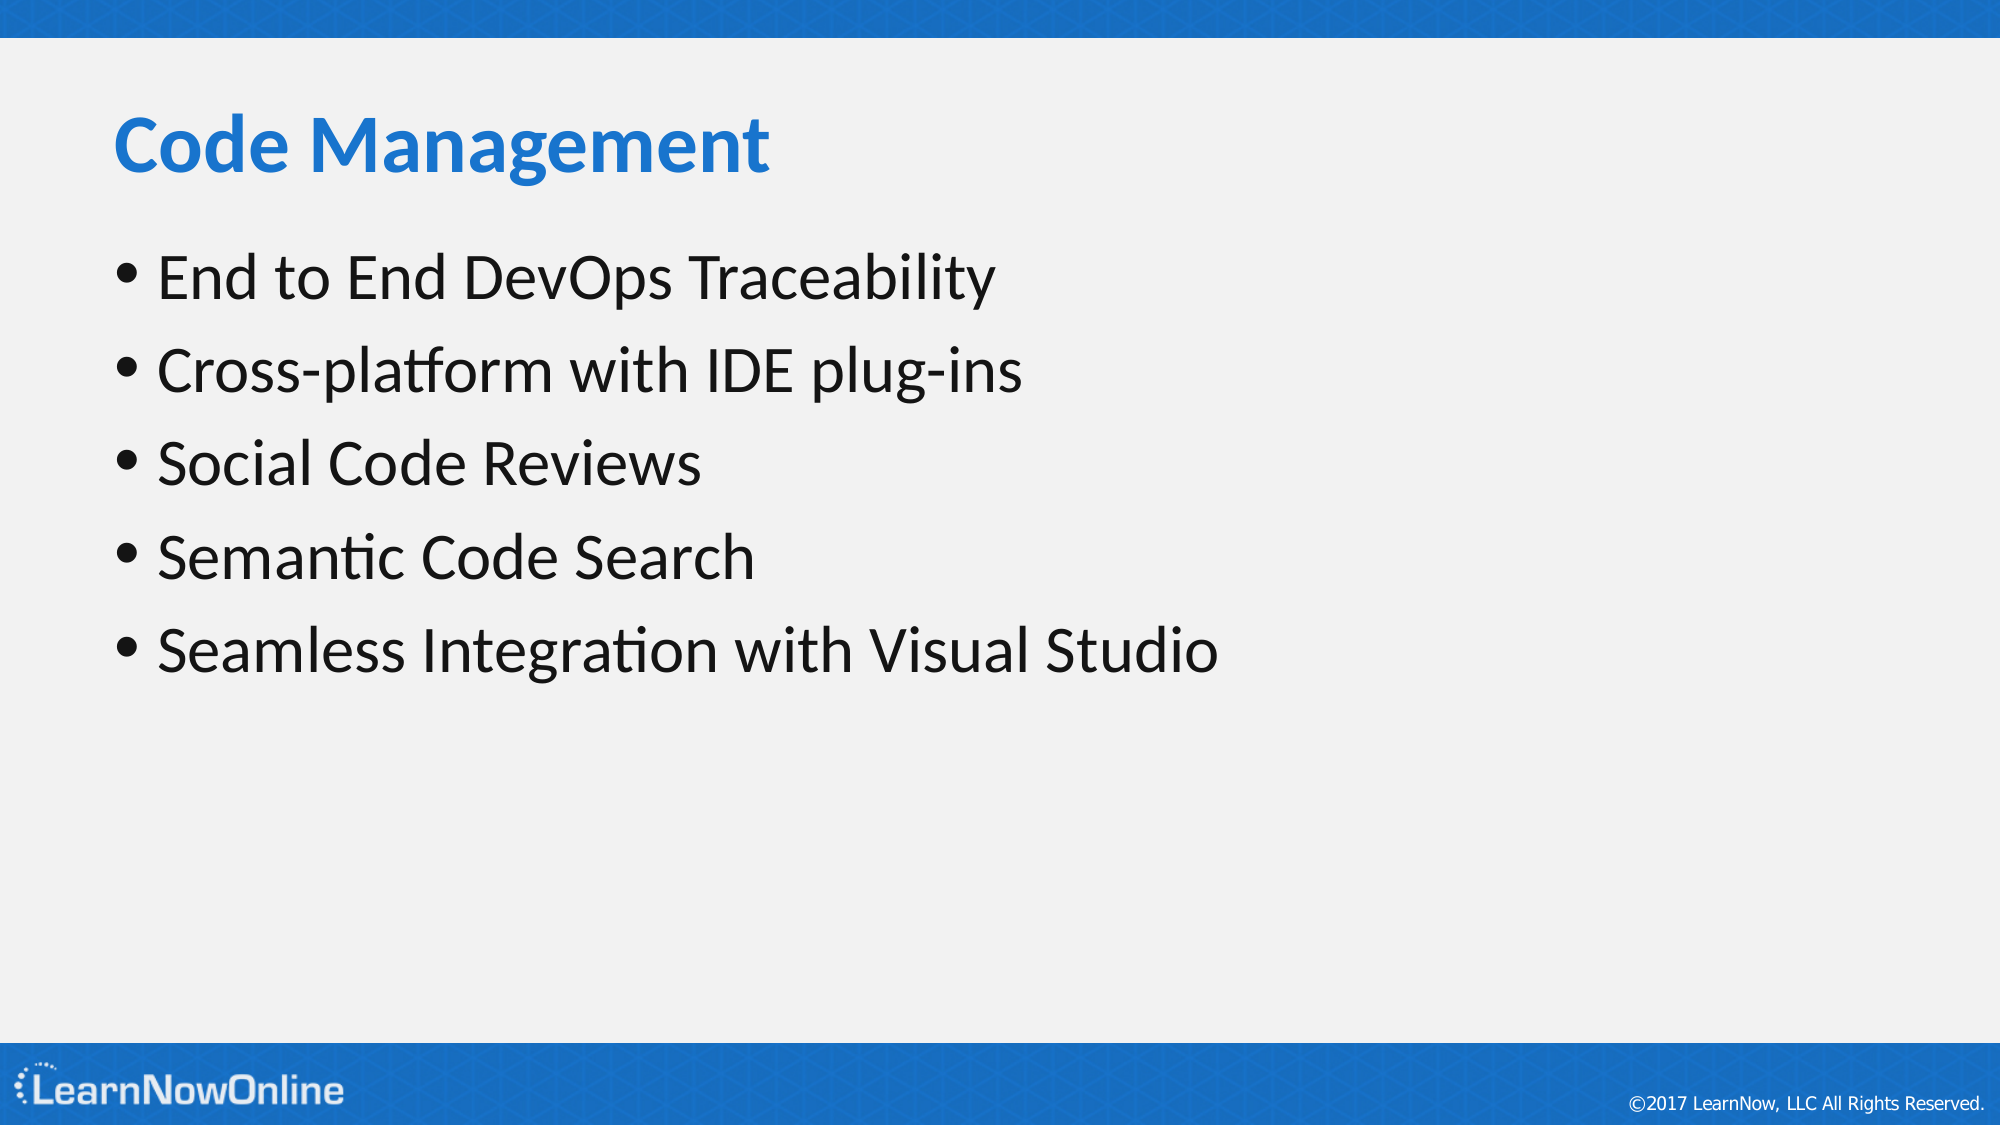

# Code Management
End to End DevOps Traceability
Cross-platform with IDE plug-ins
Social Code Reviews
Semantic Code Search
Seamless Integration with Visual Studio